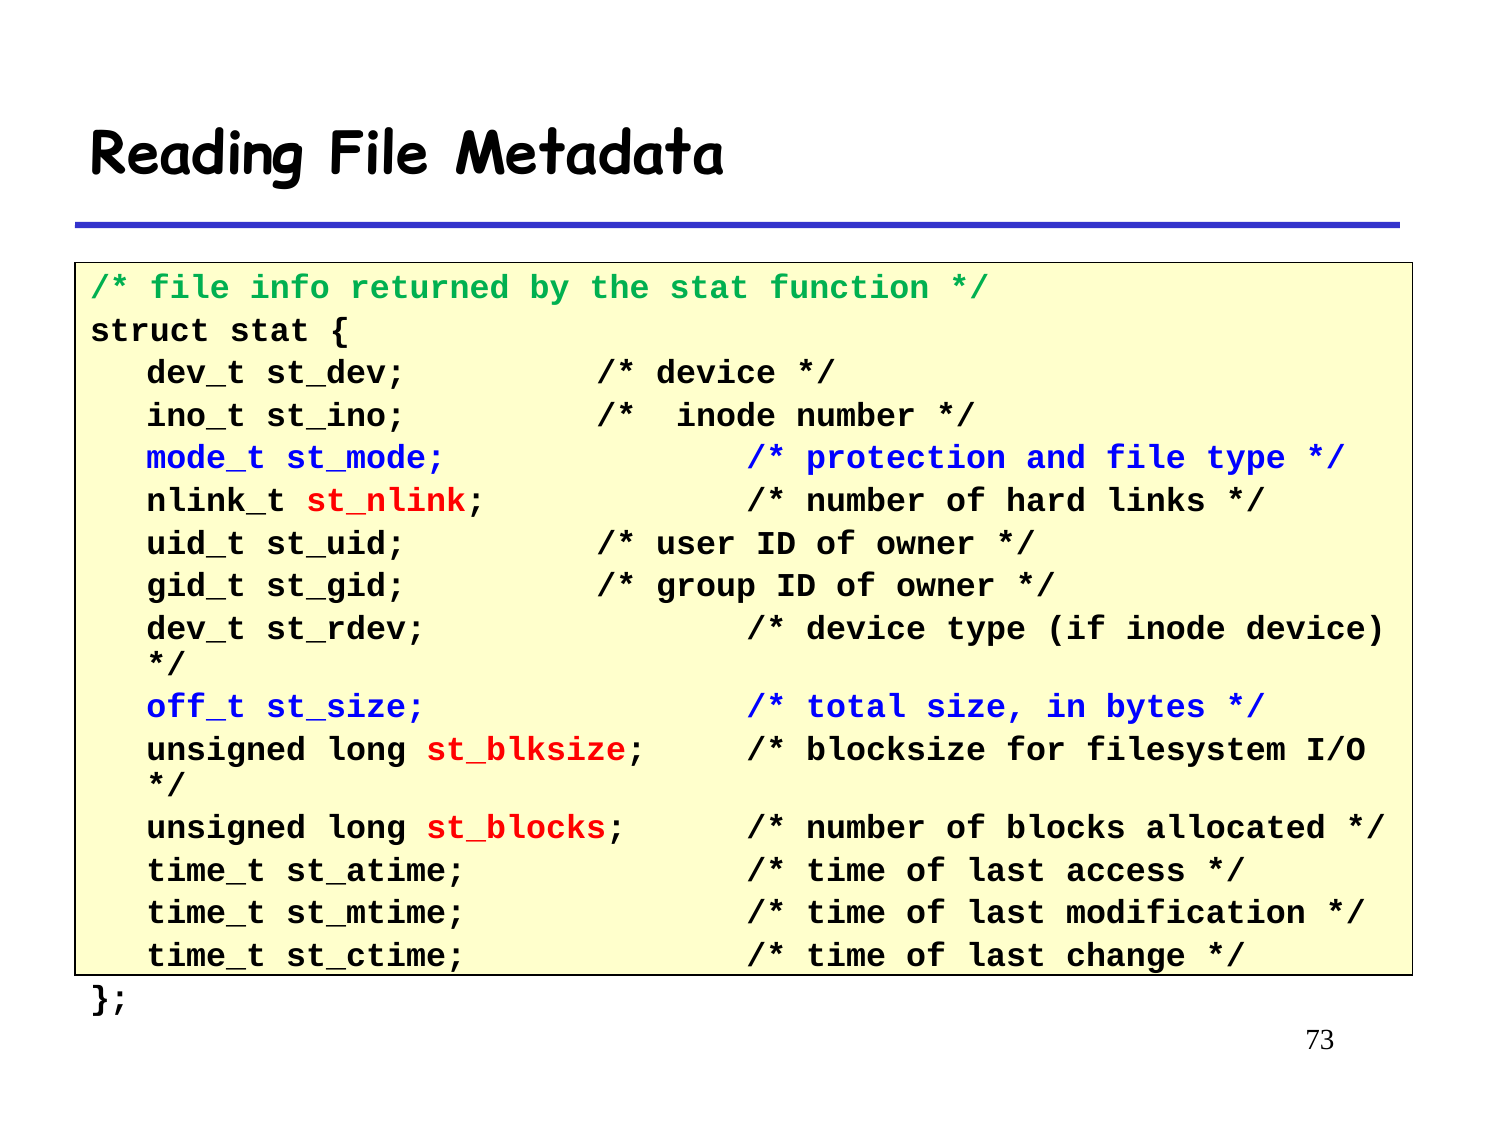

Reading File Metadata
/* file info returned by the stat function */
struct stat {
	dev_t st_dev; 		/* device */
	ino_t st_ino; 		/*  inode number */
	mode_t st_mode; 		/* protection and file type */
	nlink_t st_nlink; 		/* number of hard links */
	uid_t st_uid; 		/* user ID of owner */
	gid_t st_gid; 		/* group ID of owner */
	dev_t st_rdev; 		/* device type (if inode device) */
	off_t st_size; 		/* total size, in bytes */
	unsigned long st_blksize; 	/* blocksize for filesystem I/O */
	unsigned long st_blocks; 	/* number of blocks allocated */
	time_t st_atime; 		/* time of last access */
	time_t st_mtime; 		/* time of last modification */
	time_t st_ctime; 		/* time of last change */
};
# 73